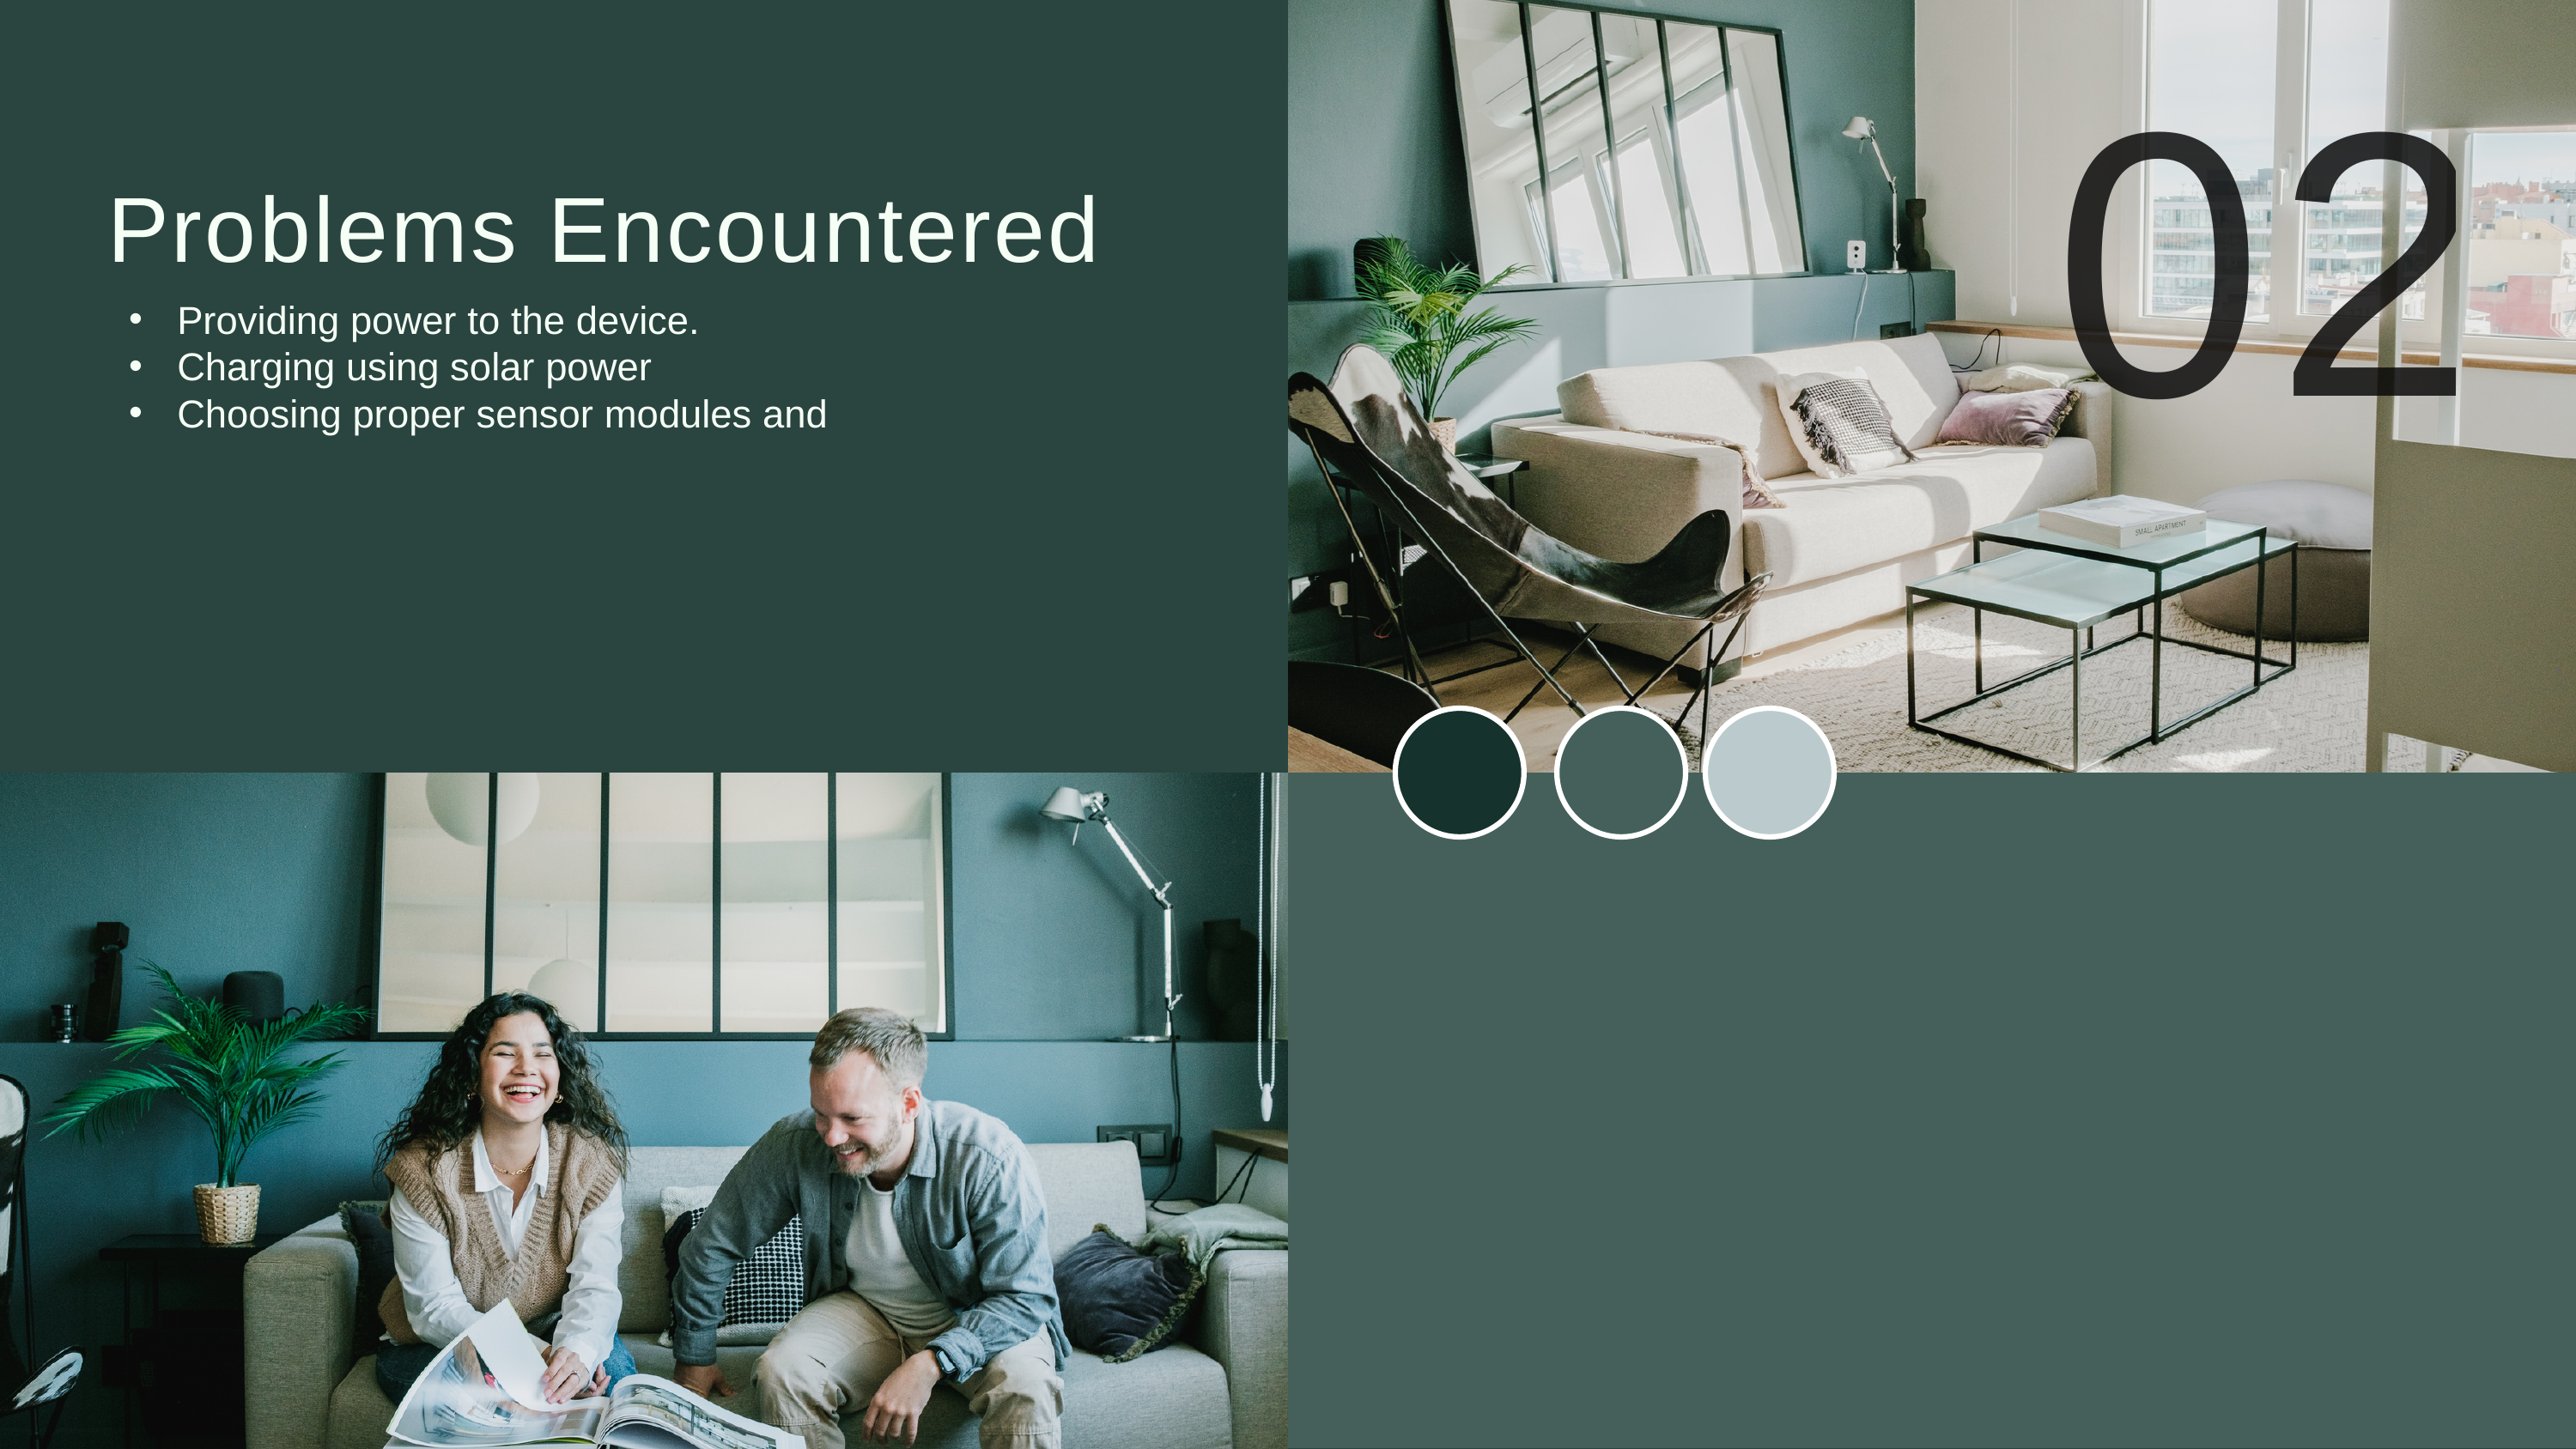

02
Problems Encountered
Providing power to the device.
Charging using solar power
Choosing proper sensor modules and